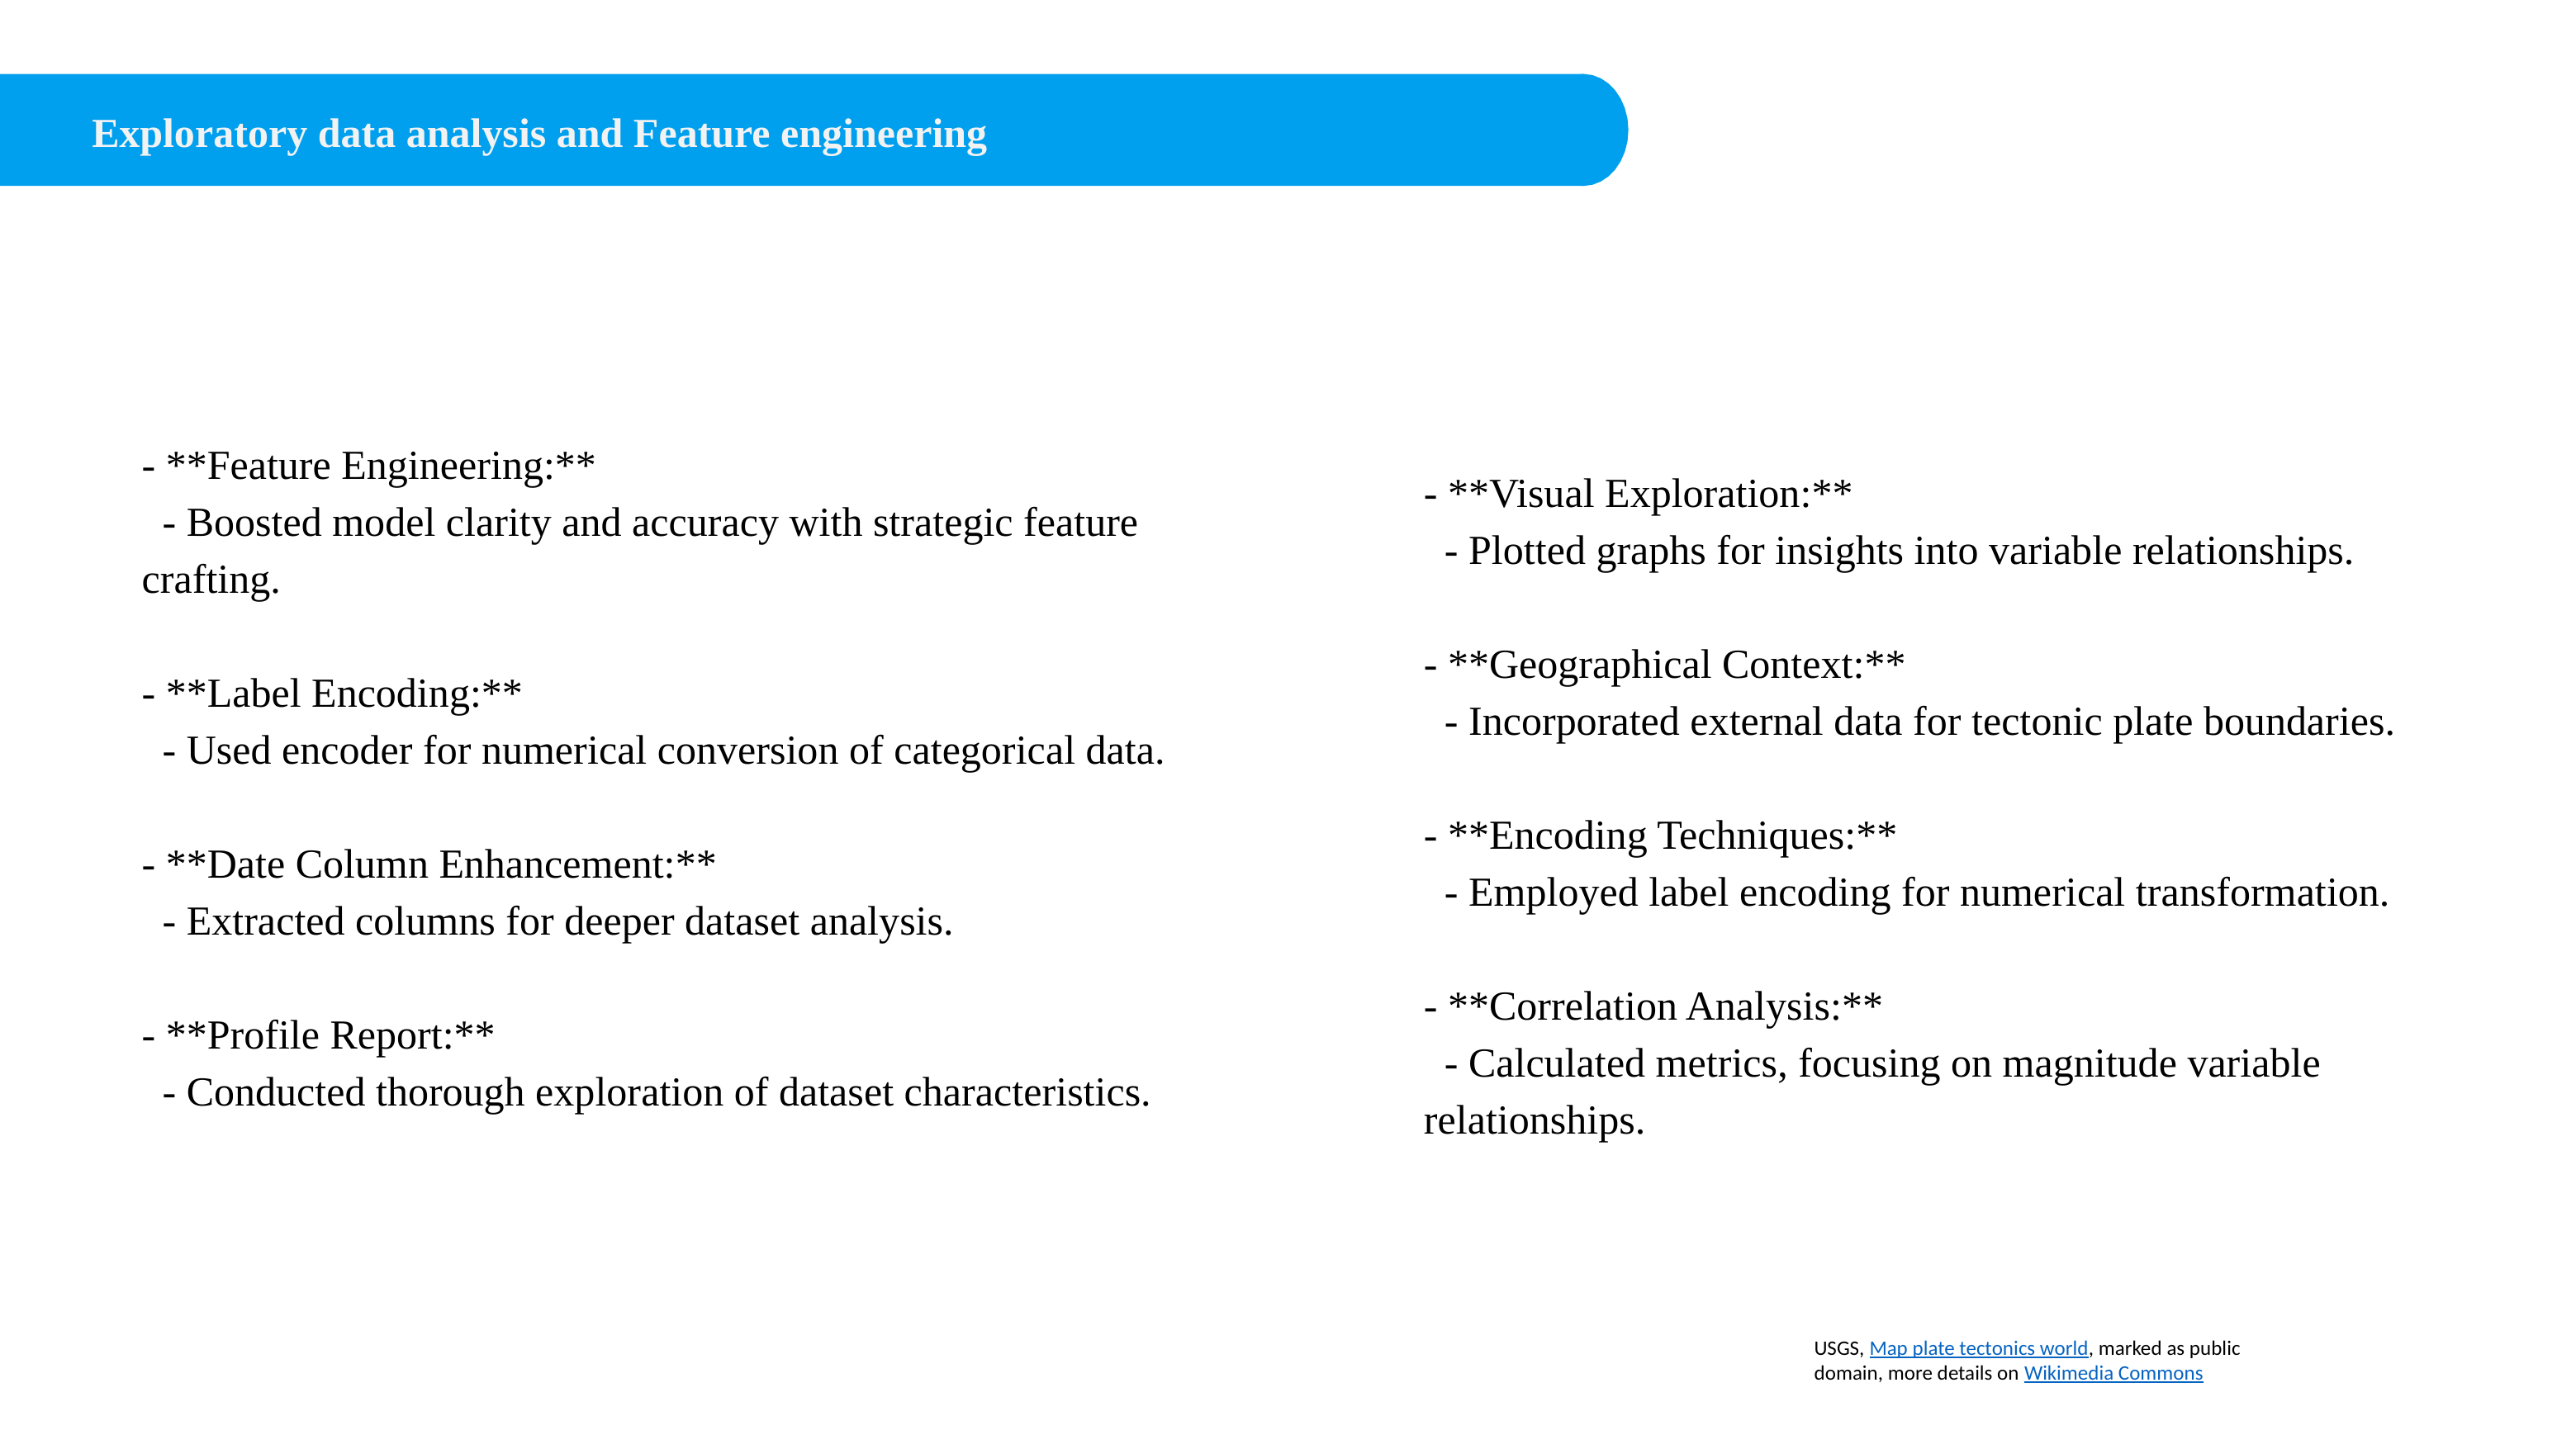

Exploratory data analysis and Feature engineering

- **Feature Engineering:**
  - Boosted model clarity and accuracy with strategic feature crafting.

- **Label Encoding:**
  - Used encoder for numerical conversion of categorical data.

- **Date Column Enhancement:**
  - Extracted columns for deeper dataset analysis.

- **Profile Report:**
  - Conducted thorough exploration of dataset characteristics.

- **Visual Exploration:**
  - Plotted graphs for insights into variable relationships.

- **Geographical Context:**
  - Incorporated external data for tectonic plate boundaries.

- **Encoding Techniques:**
  - Employed label encoding for numerical transformation.

- **Correlation Analysis:**
  - Calculated metrics, focusing on magnitude variable relationships.
USGS, Map plate tectonics world, marked as public domain, more details on Wikimedia Commons